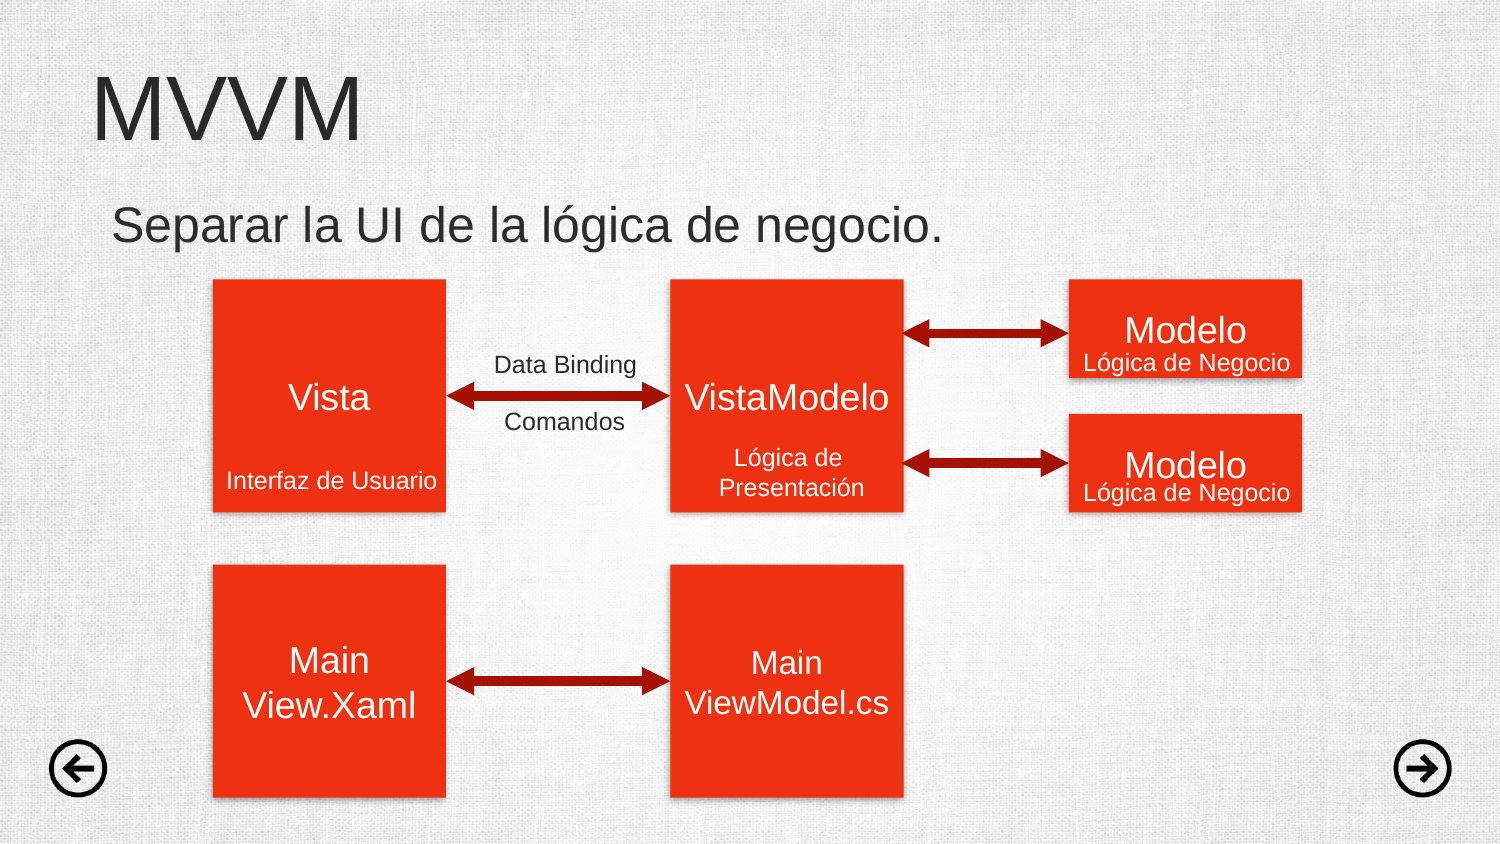

# MVVM
Separar la UI de la lógica de negocio.
Vista
VistaModelo
Modelo
Lógica de Negocio
Data Binding
Comandos
Modelo
Lógica de
Presentación
Interfaz de Usuario
Lógica de Negocio
Main
View.Xaml
Main
ViewModel.cs